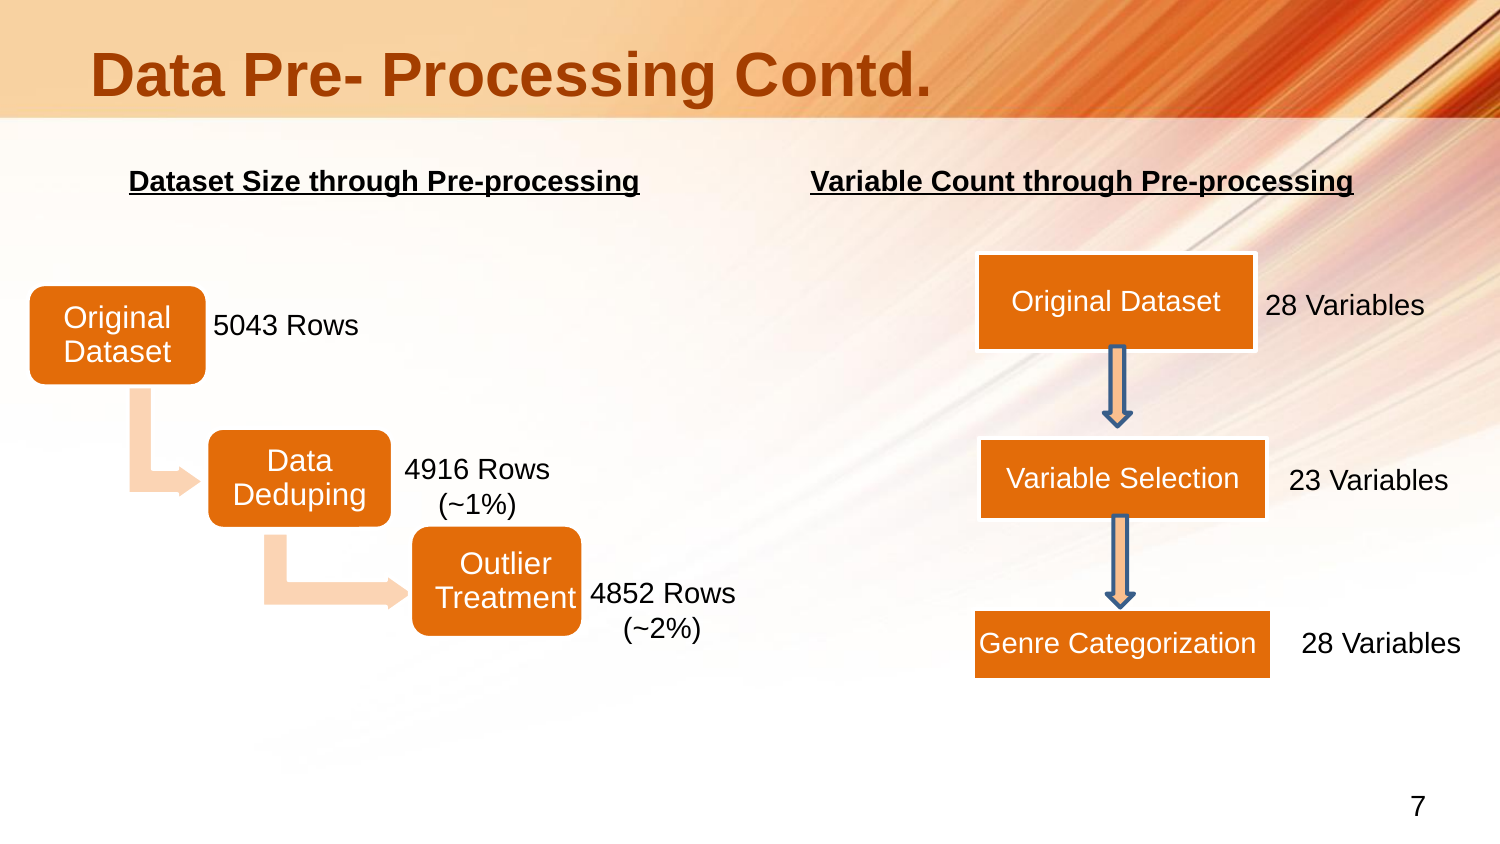

# Data Pre- Processing Contd.
Dataset Size through Pre-processing
Variable Count through Pre-processing

Original Dataset

Data Deduping

Outlier Treatment

Original Dataset

Variable Selection

Genre Categorization
28 Variables
5043 Rows

4916 Rows (~1%)
23 Variables

4852 Rows
    (~2%)
28 Variables
7